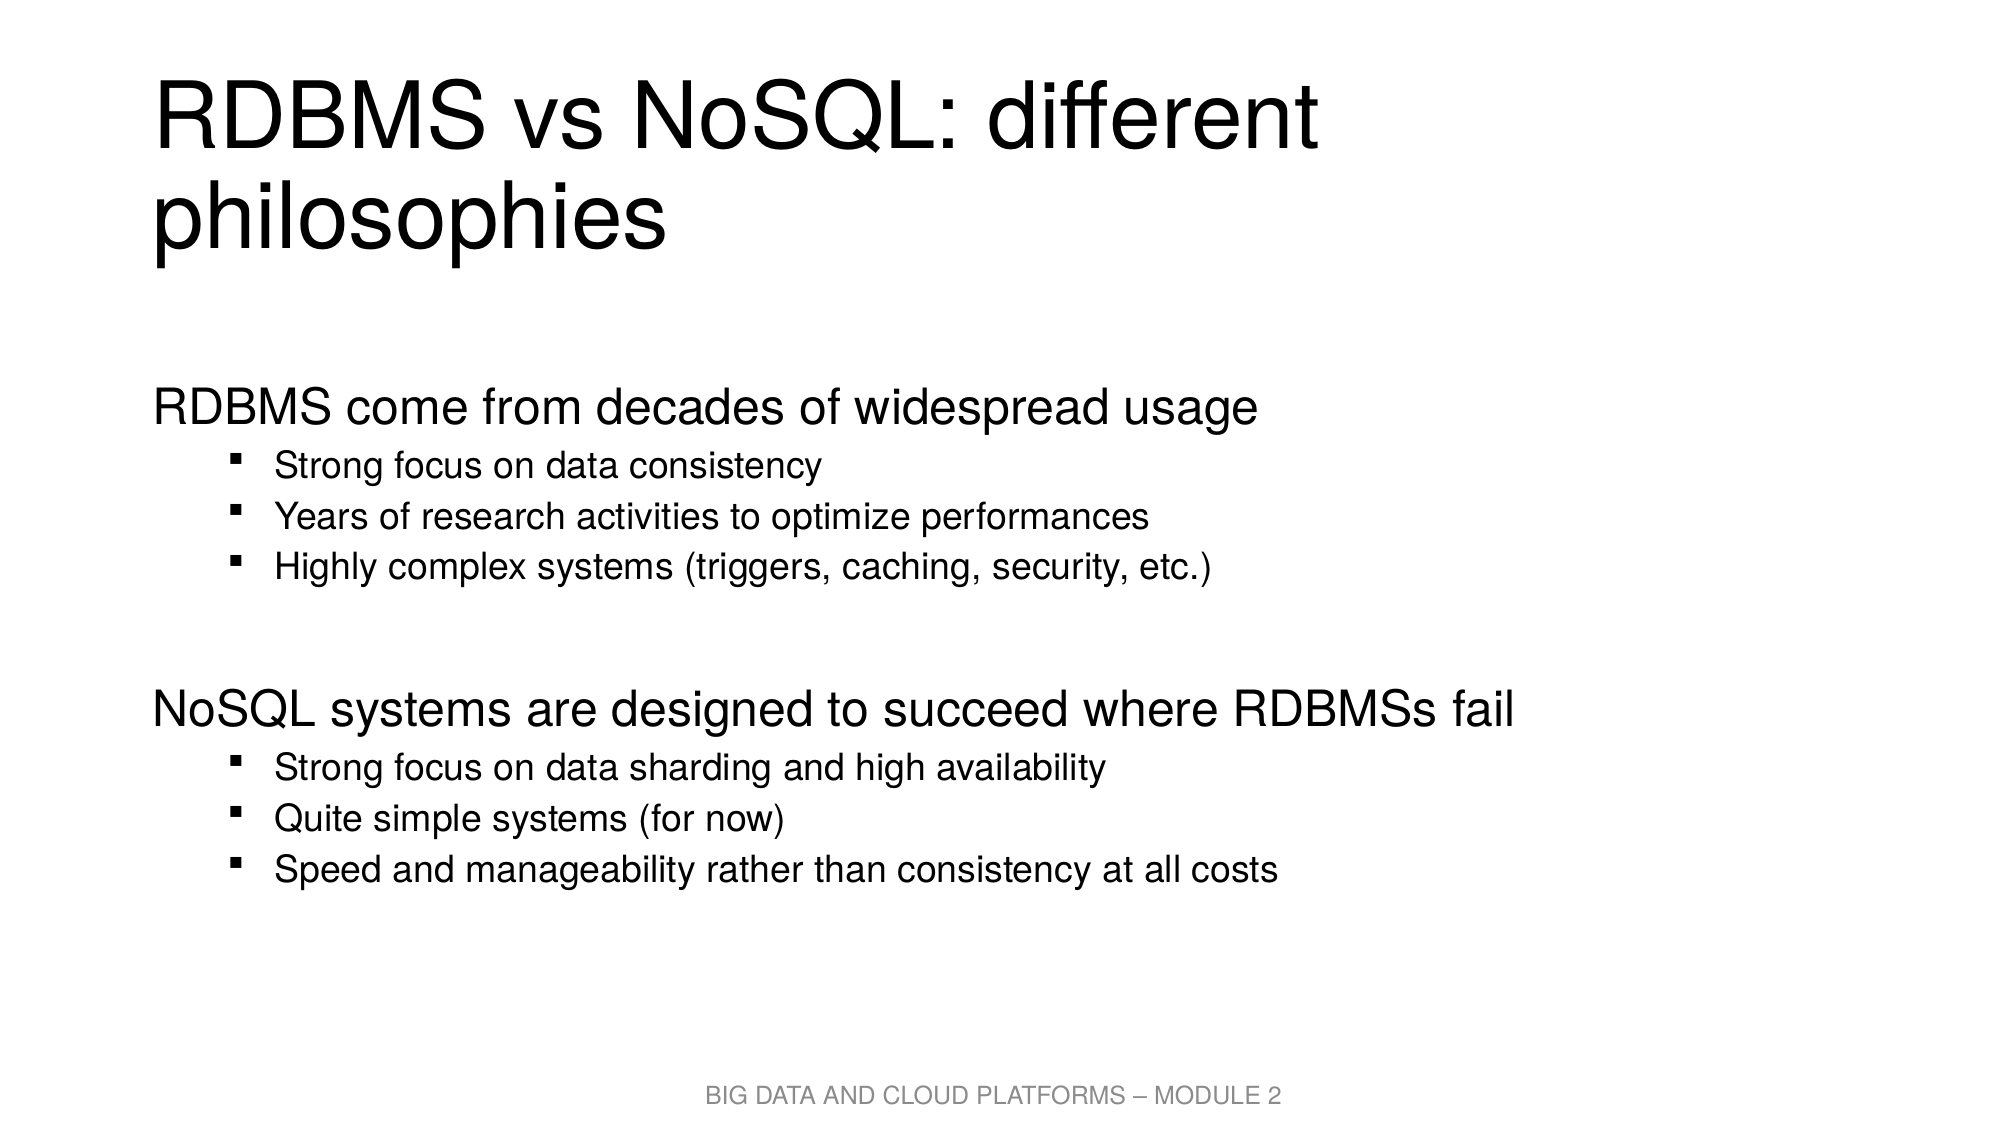

# RDBMS vs NoSQL: different philosophies
RDBMS come from decades of widespread usage
Strong focus on data consistency
Years of research activities to optimize performances
Highly complex systems (triggers, caching, security, etc.)

NoSQL systems are designed to succeed where RDBMSs fail
Strong focus on data sharding and high availability
Quite simple systems (for now)
Speed and manageability rather than consistency at all costs